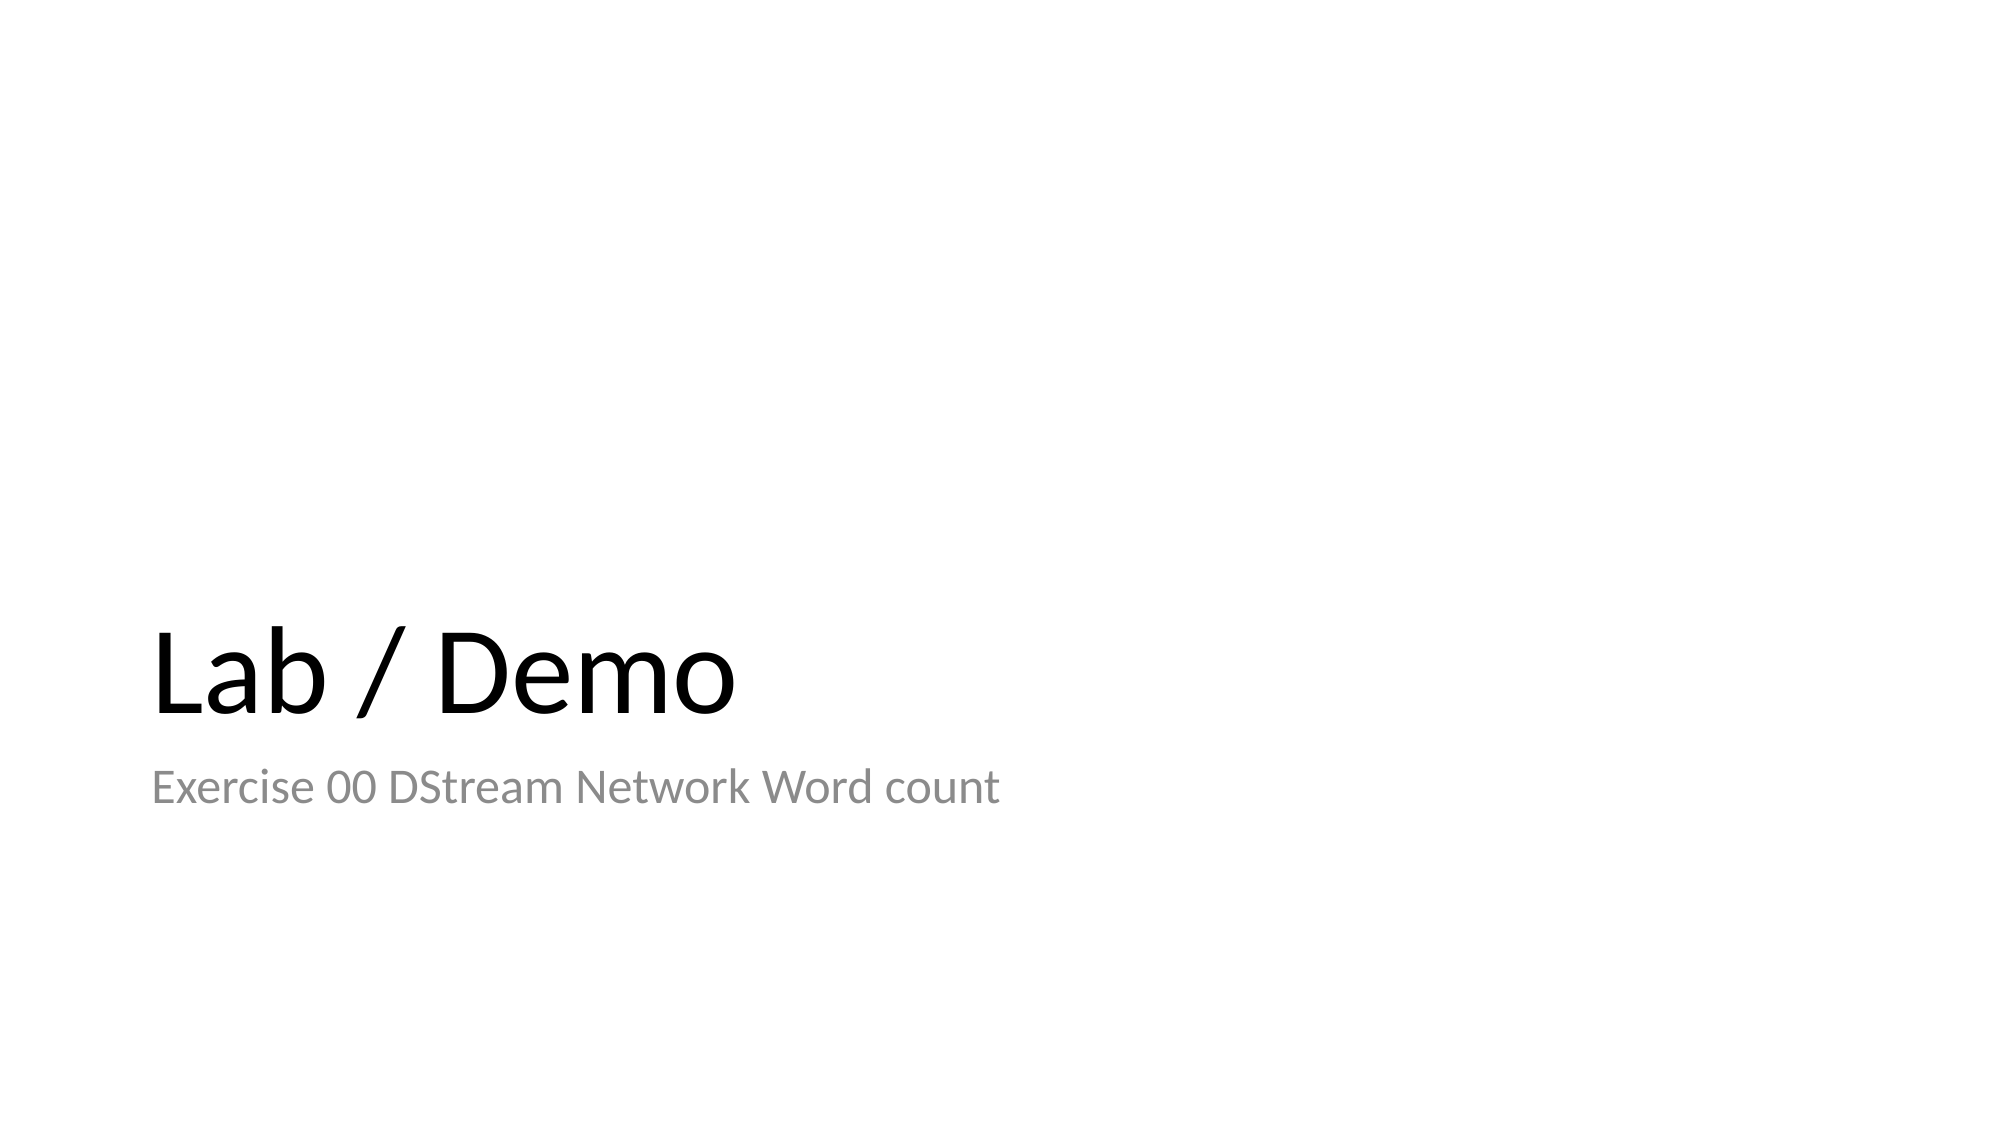

# Lab / Demo
Exercise 00 DStream Network Word count